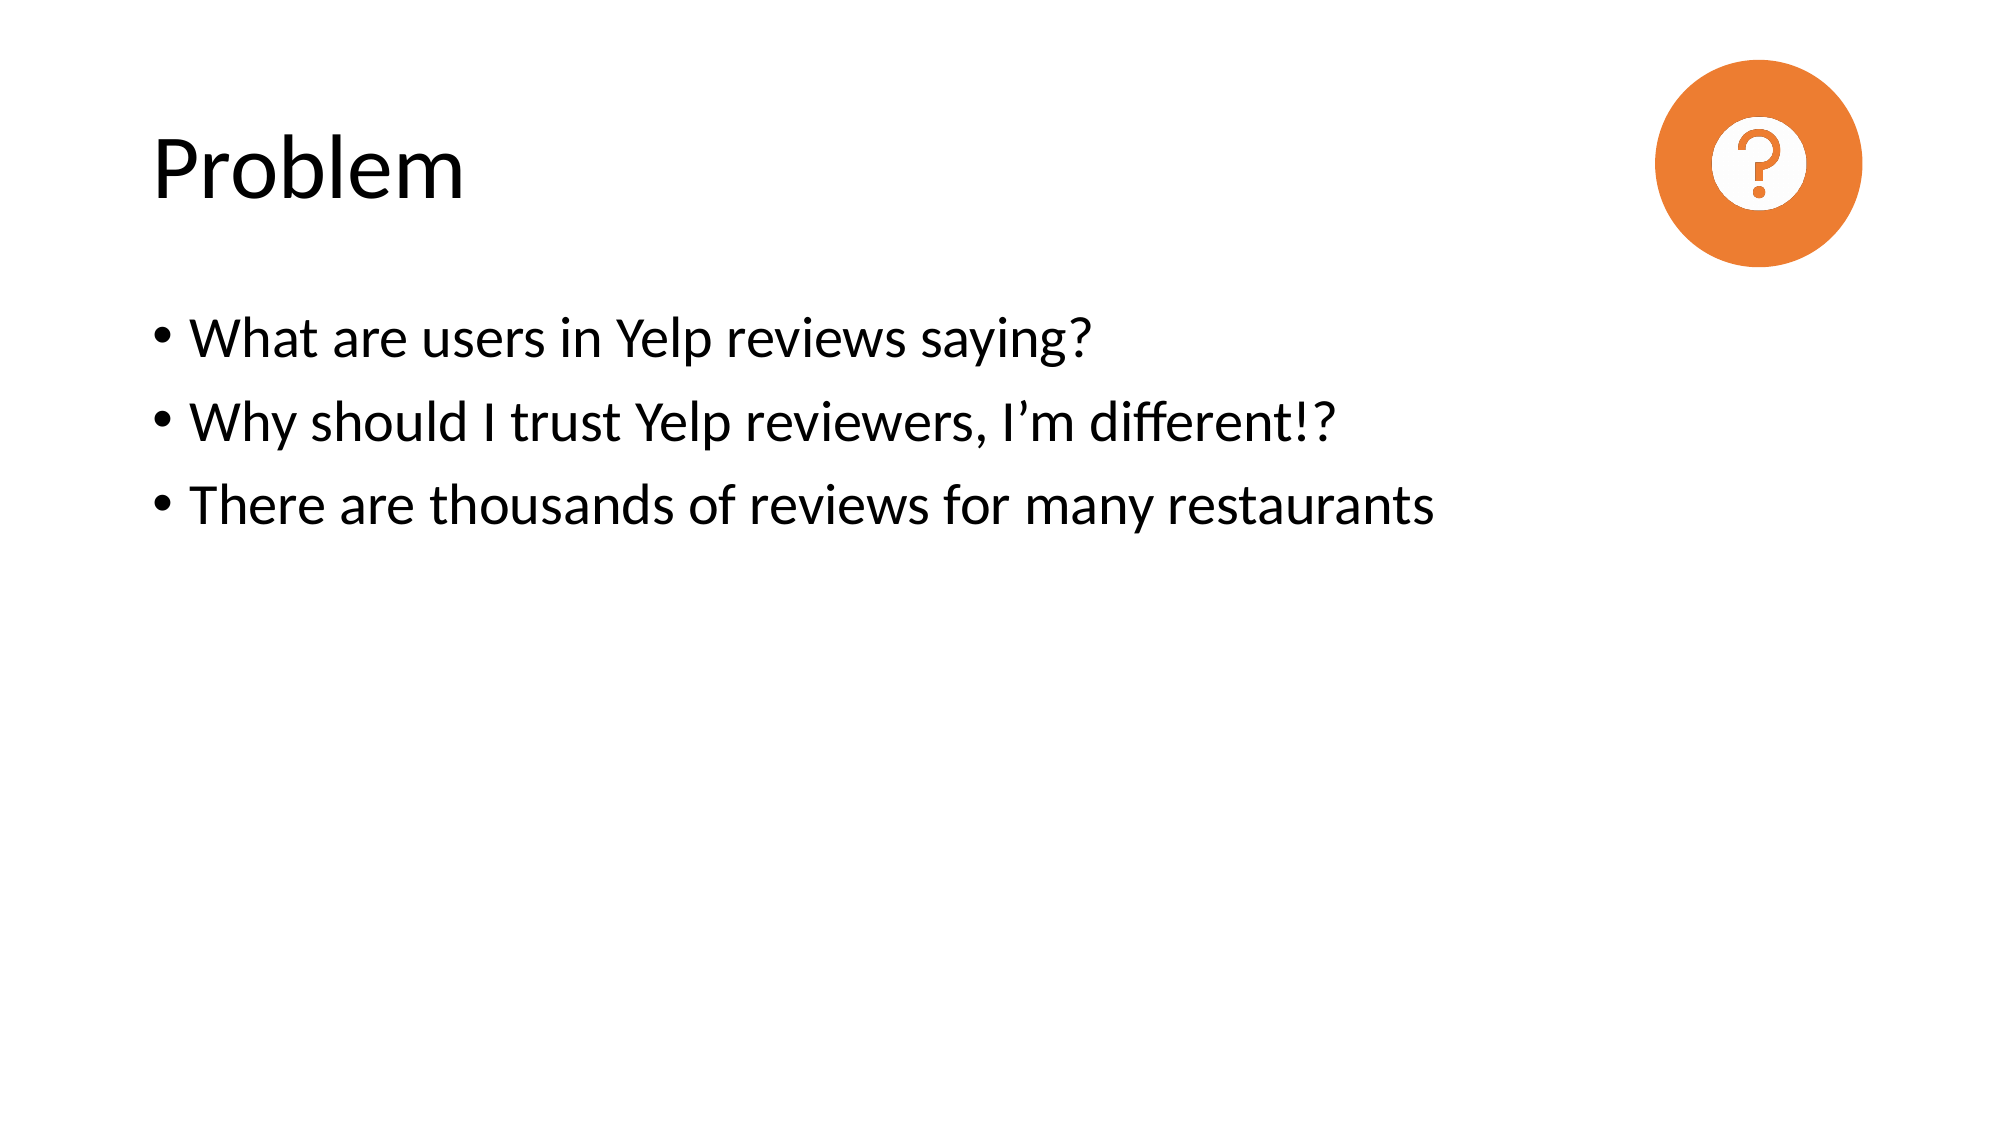

# Problem

What are users in Yelp reviews saying?
Why should I trust Yelp reviewers, I’m different!?
There are thousands of reviews for many restaurants